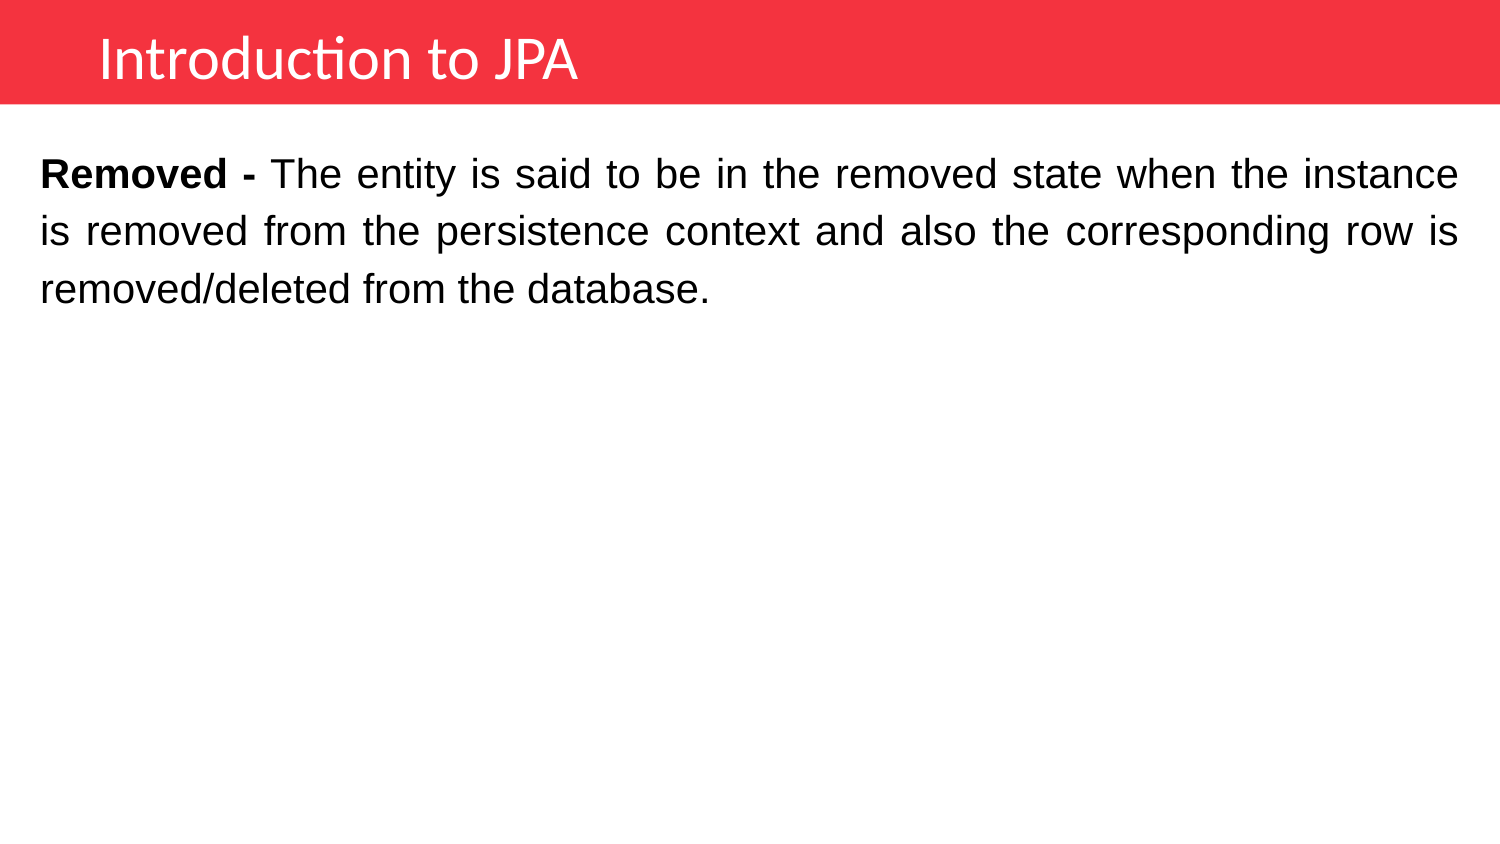

Introduction to JPA

Removed - The entity is said to be in the removed state when the instance is removed from the persistence context and also the corresponding row is removed/deleted from the database.